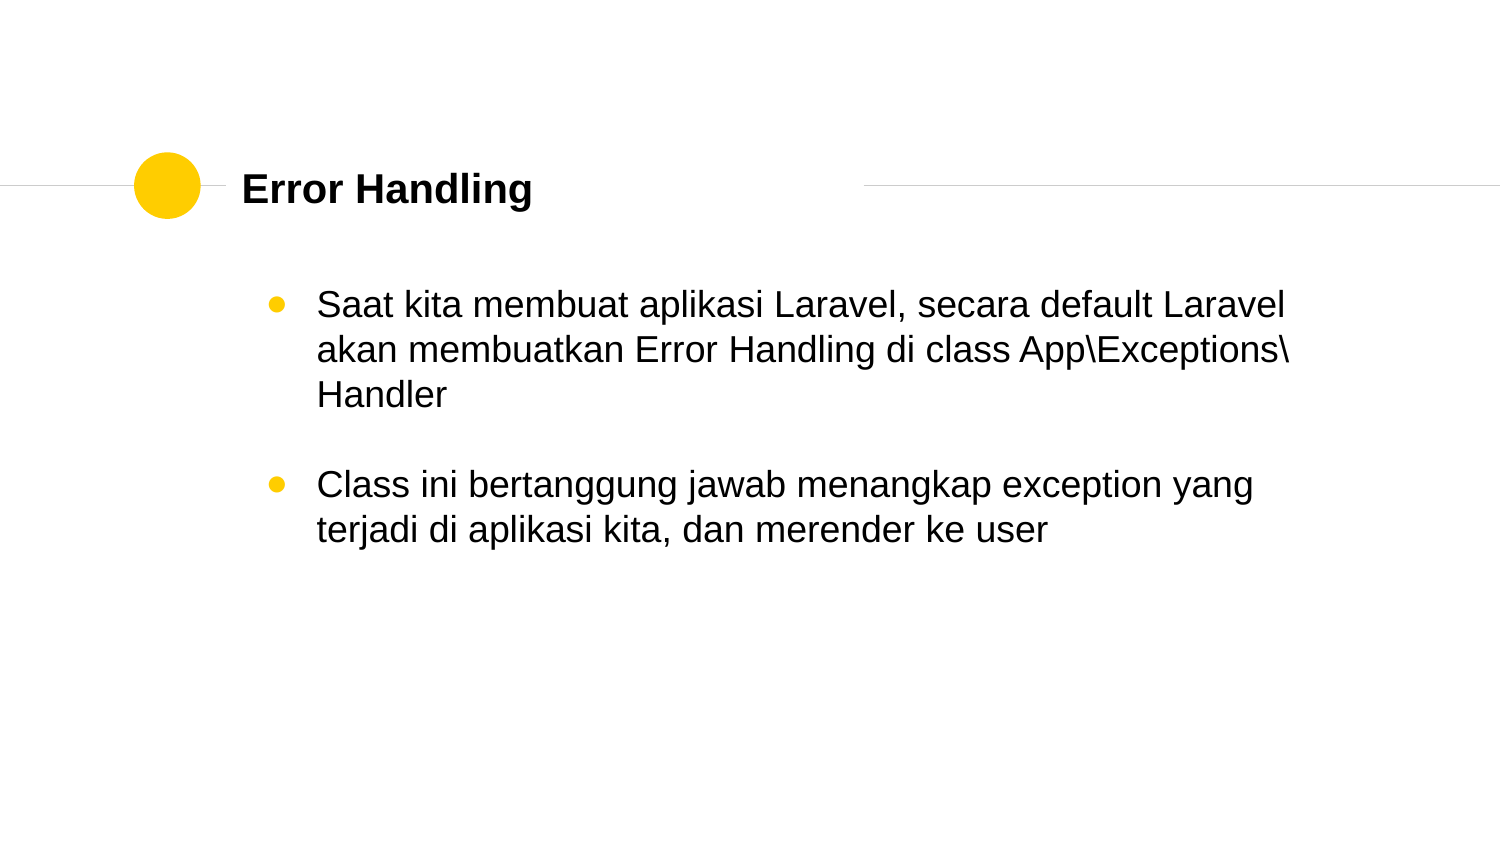

# Error Handling
Saat kita membuat aplikasi Laravel, secara default Laravel akan membuatkan Error Handling di class App\Exceptions\Handler

Class ini bertanggung jawab menangkap exception yang terjadi di aplikasi kita, dan merender ke user